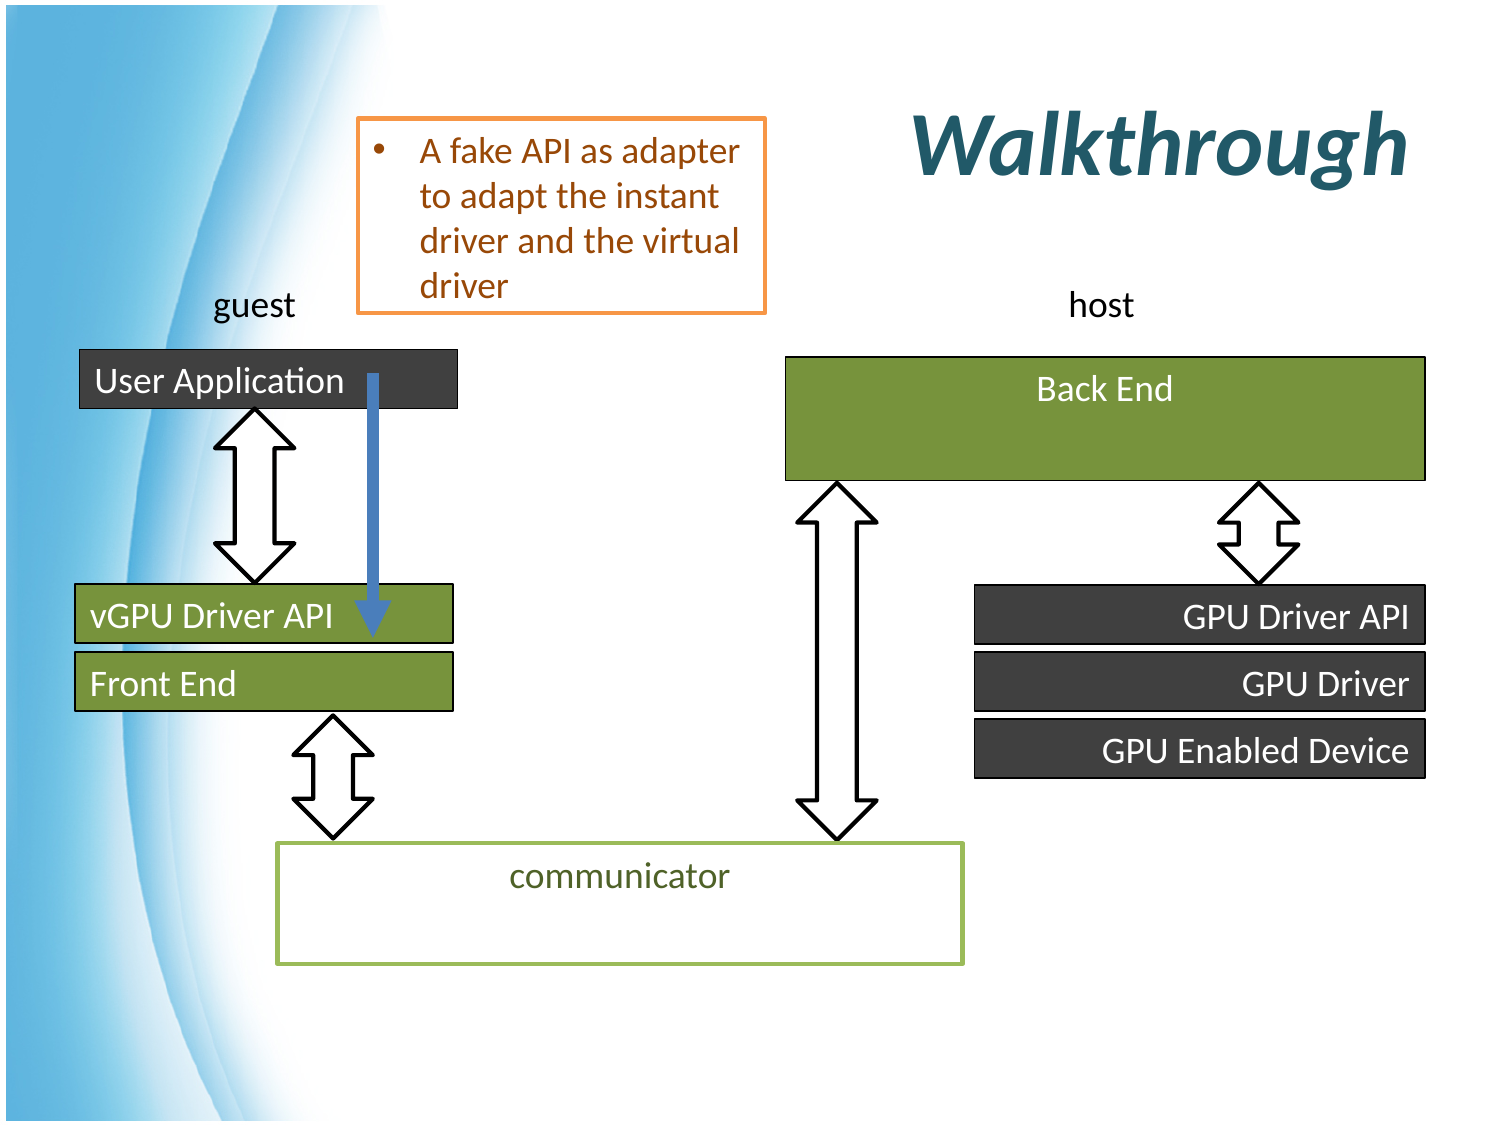

# Walkthrough
A fake API as adapter to adapt the instant driver and the virtual driver
guest
host
User Application
Back End

vGPU Driver API
Front End
GPU Driver API
GPU Driver
GPU Enabled Device

communicator